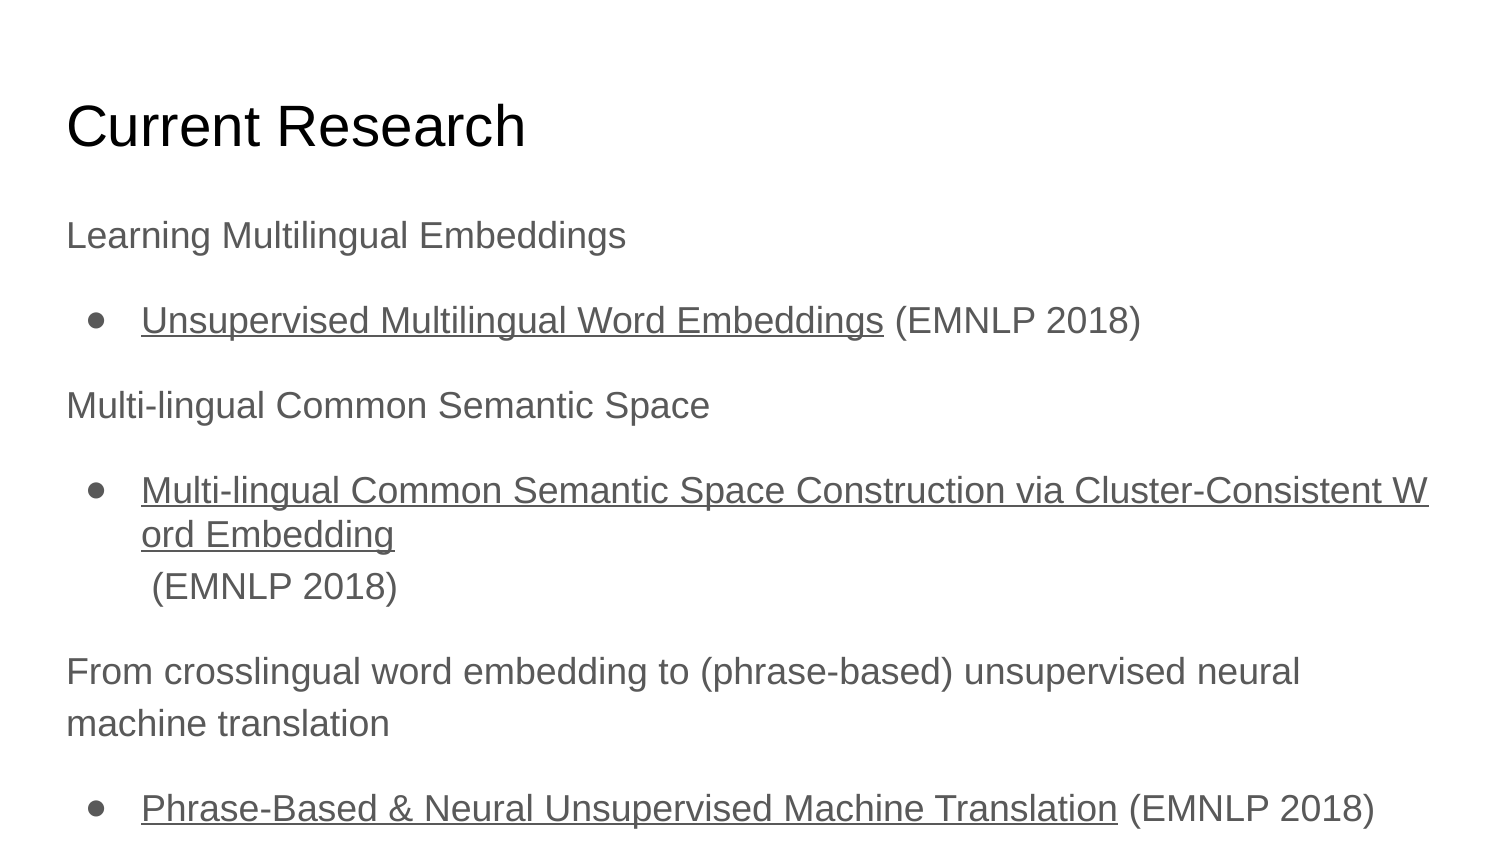

# Current Research
Learning Multilingual Embeddings
Unsupervised Multilingual Word Embeddings (EMNLP 2018)
Multi-lingual Common Semantic Space
Multi-lingual Common Semantic Space Construction via Cluster-Consistent Word Embedding (EMNLP 2018)
From crosslingual word embedding to (phrase-based) unsupervised neural machine translation
Phrase-Based & Neural Unsupervised Machine Translation (EMNLP 2018)